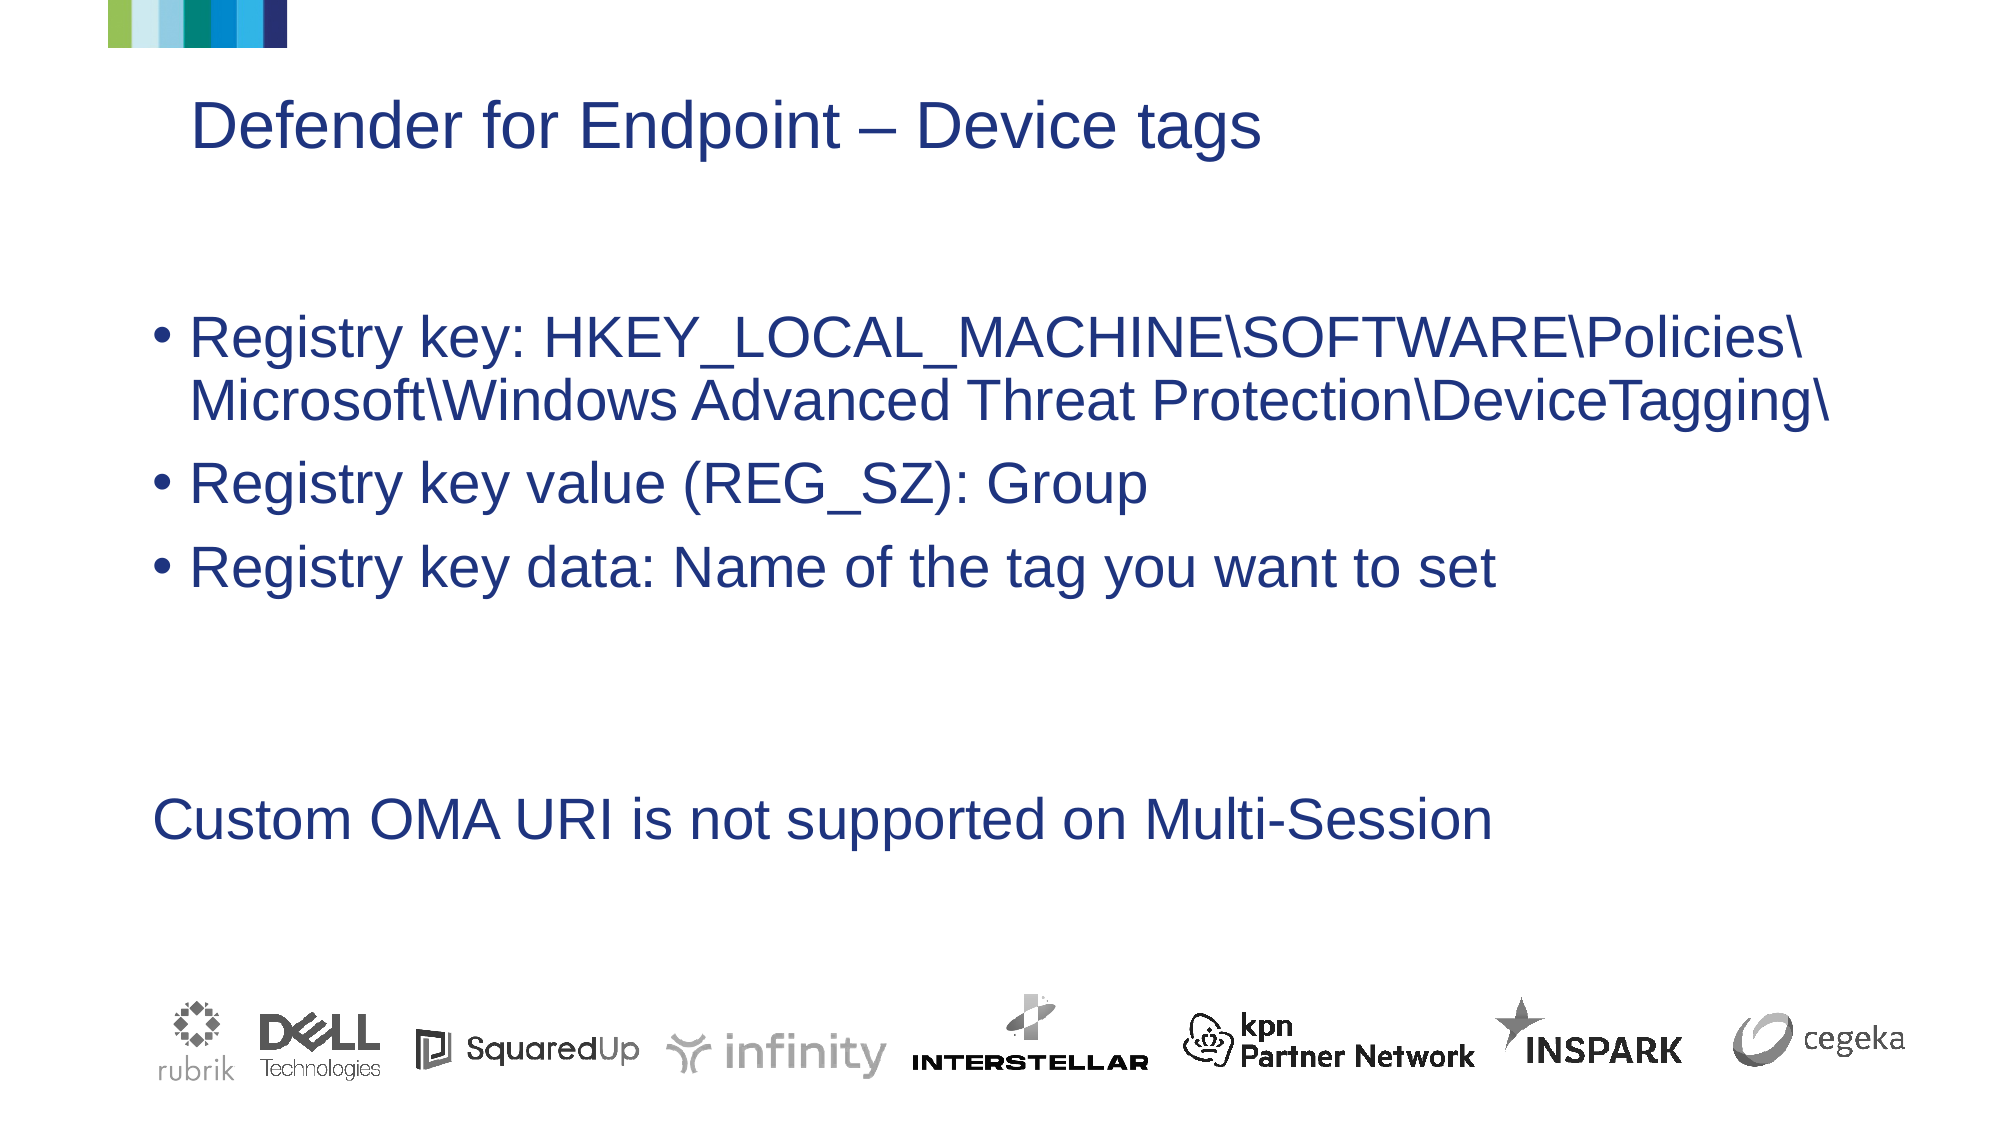

Defender for Endpoint – Device tags

Registry key: HKEY_LOCAL_MACHINE\SOFTWARE\Policies\Microsoft\Windows Advanced Threat Protection\DeviceTagging\
Registry key value (REG_SZ): Group
Registry key data: Name of the tag you want to set

Custom OMA URI is not supported on Multi-Session